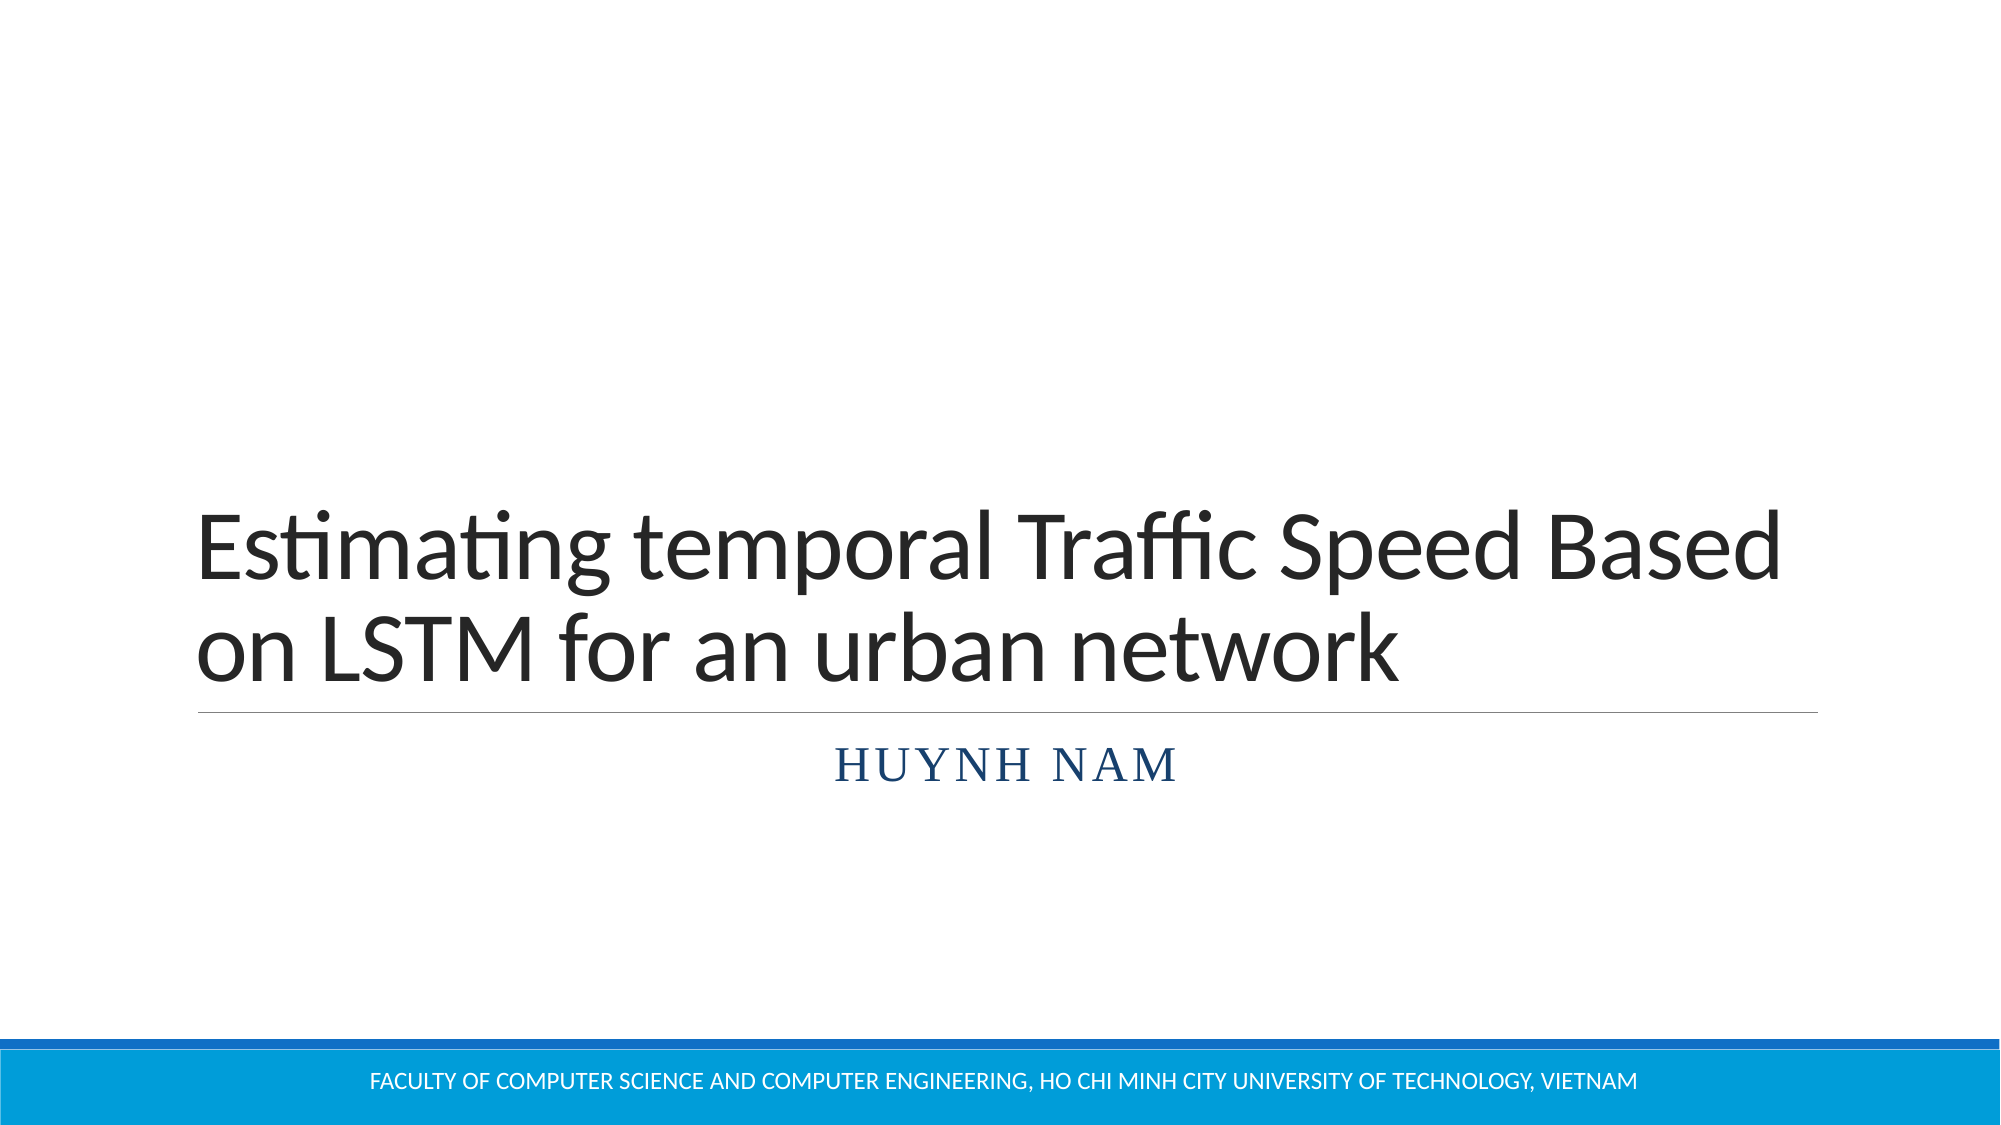

# Estimating temporal Traffic Speed Based on LSTM for an urban network
Huynh Nam

Faculty of Computer Science and Computer Engineering, Ho Chi Minh City University of Technology, Vietnam